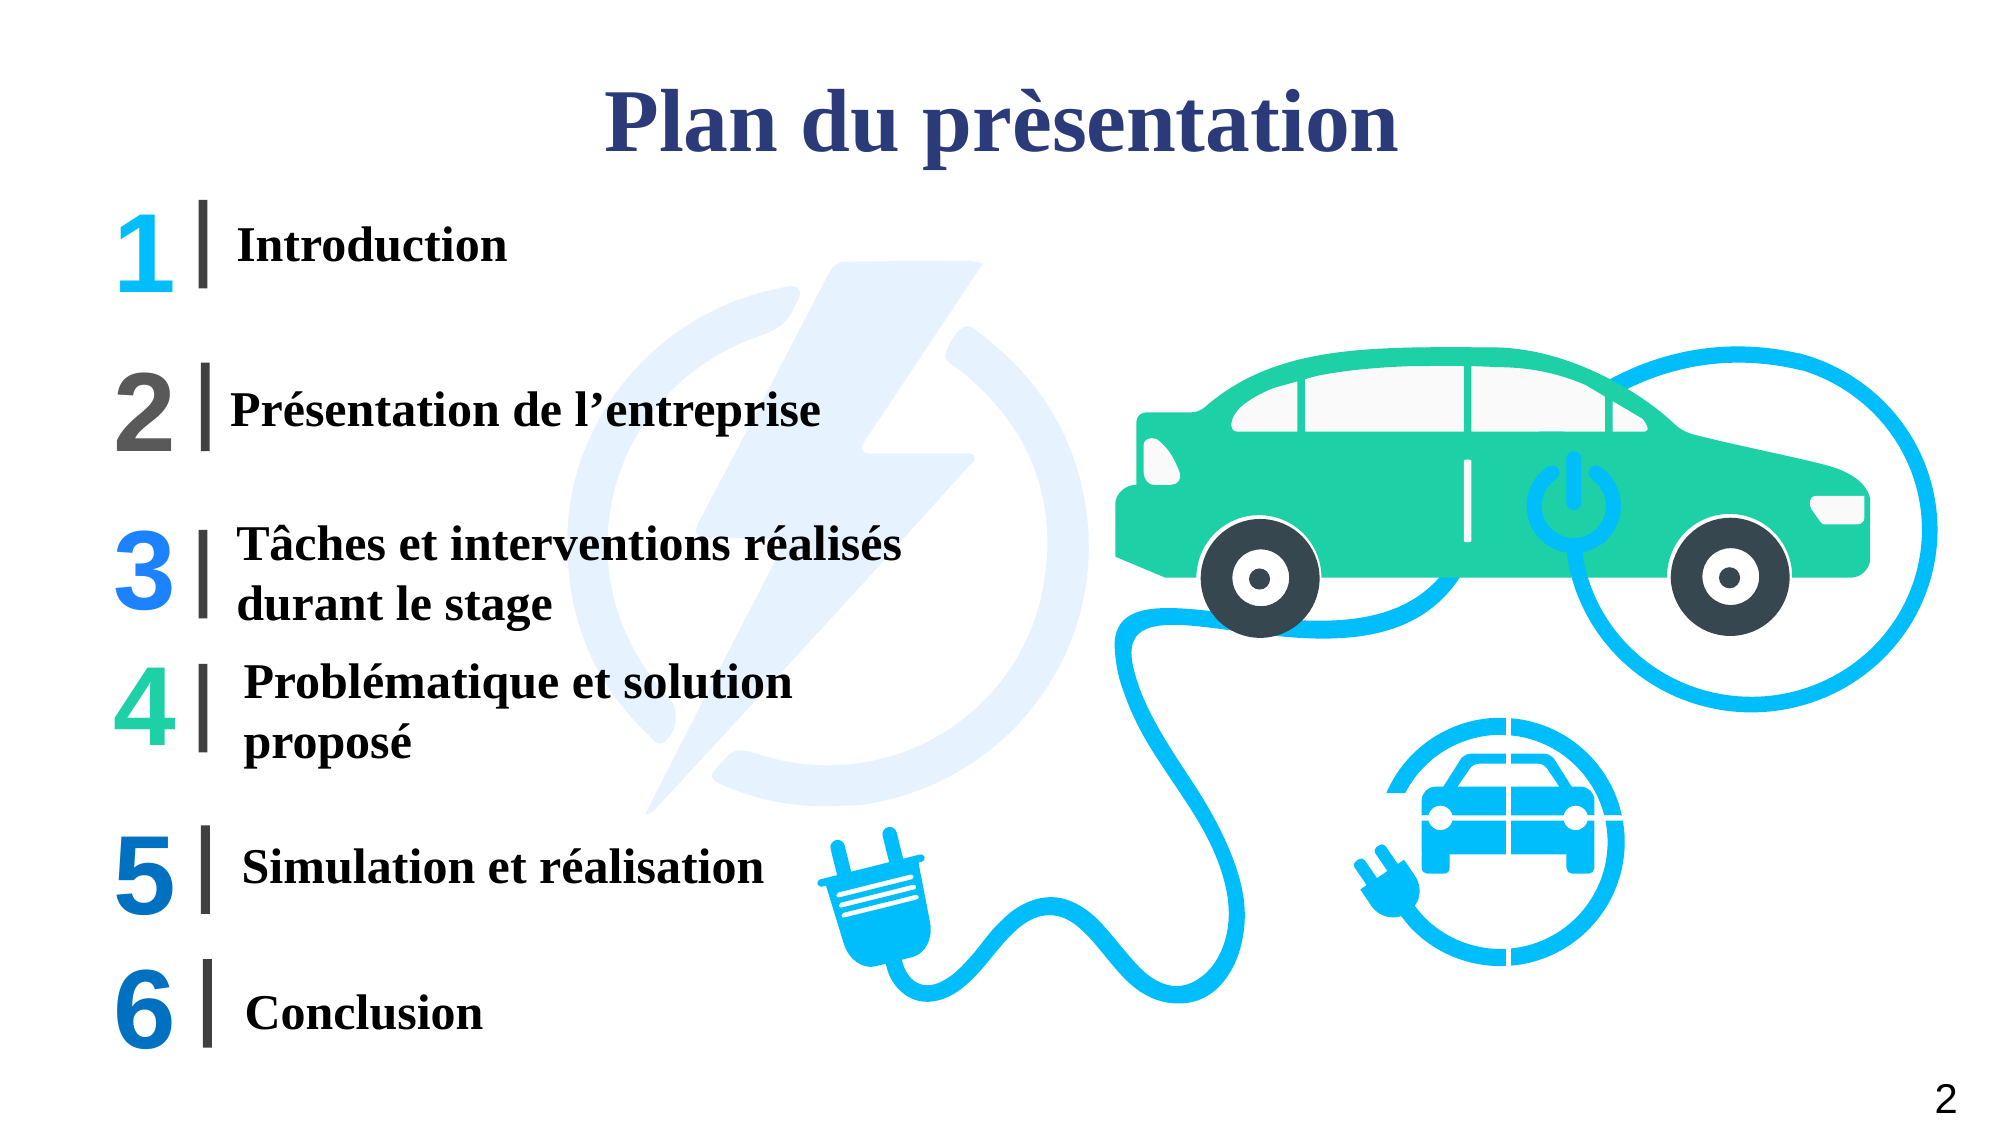

Plan du prèsentation
1

Introduction

2

Présentation de l’entreprise

3
Tâches et interventions réalisés durant le stage

4
Problématique et solution proposé

5

Simulation et réalisation
6

Conclusion
2